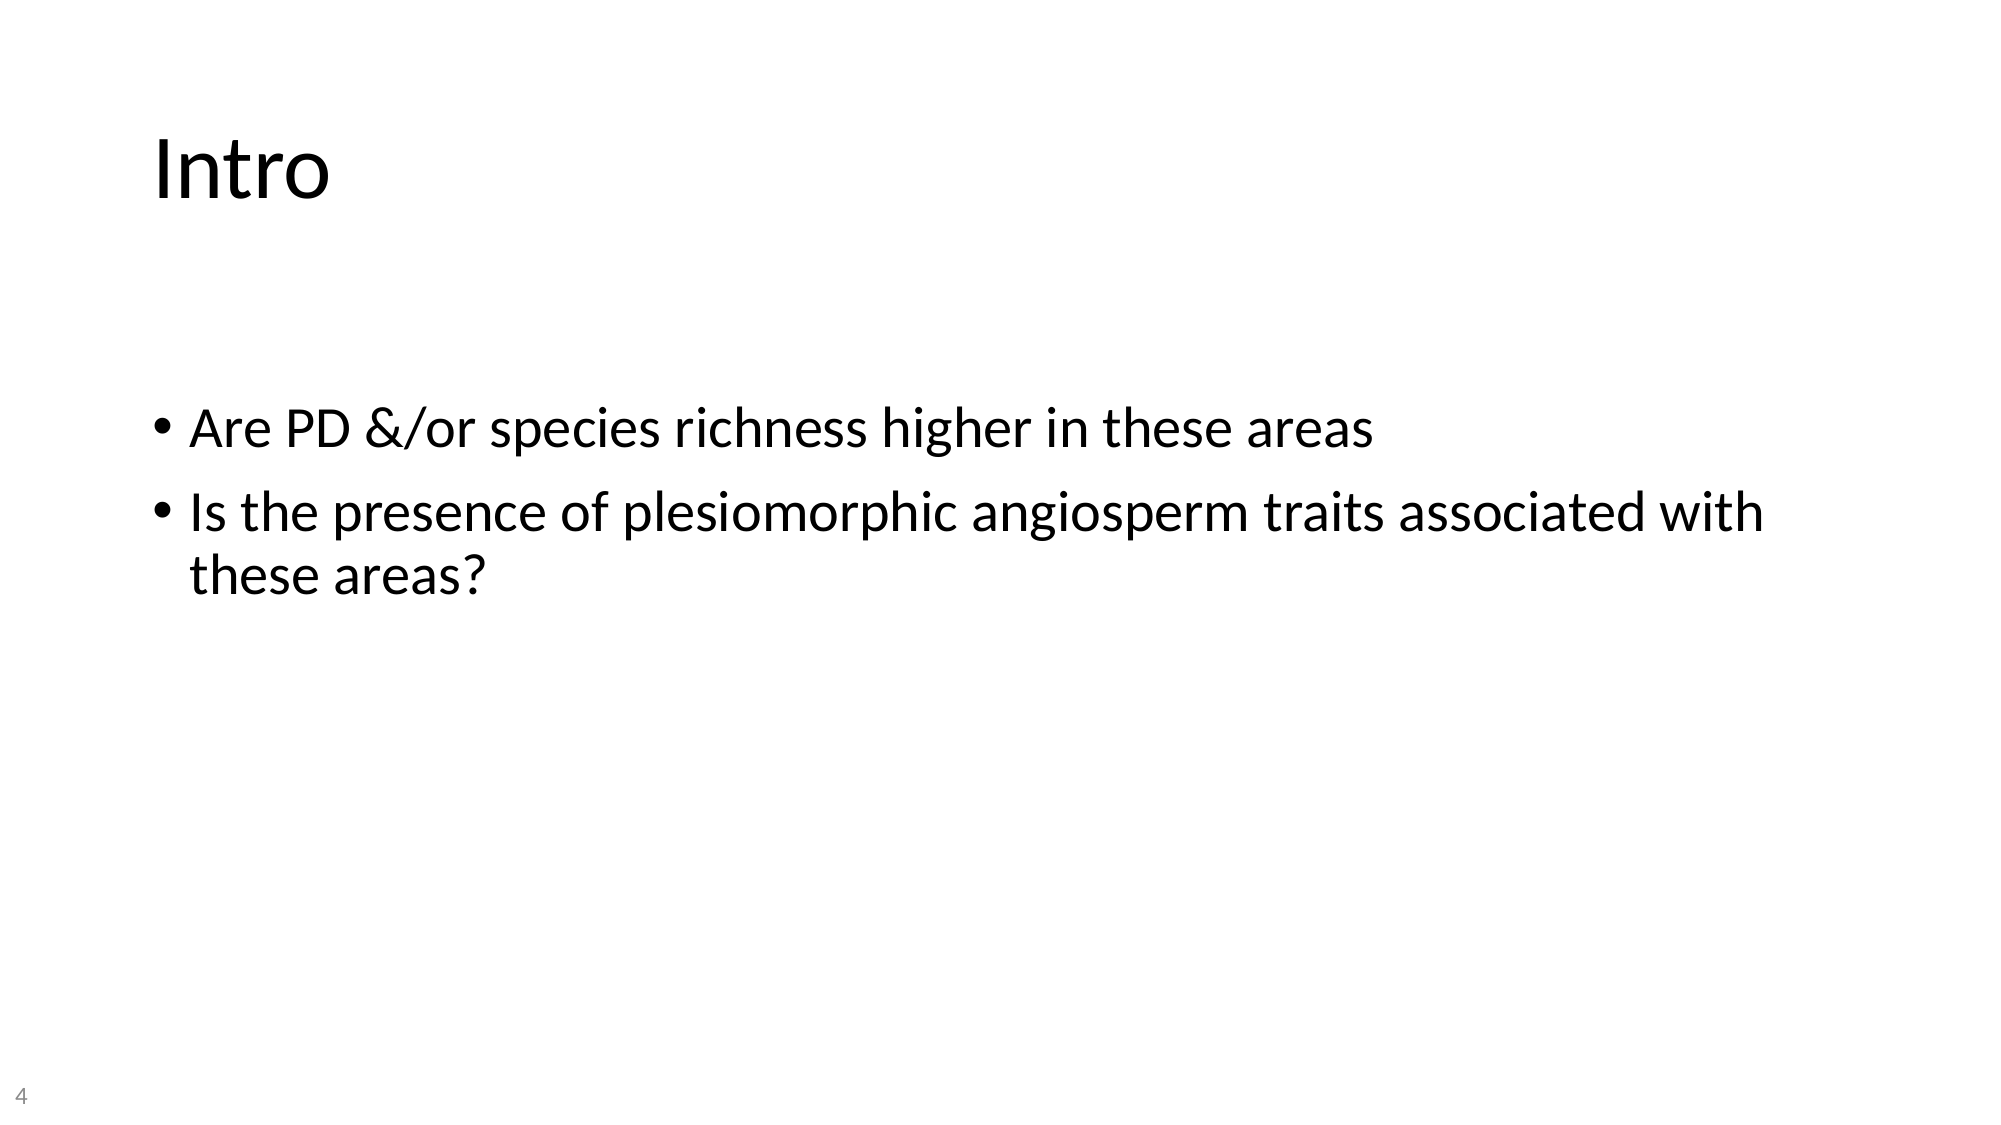

# Intro

Are PD &/or species richness higher in these areas
Is the presence of plesiomorphic angiosperm traits associated with these areas?

4